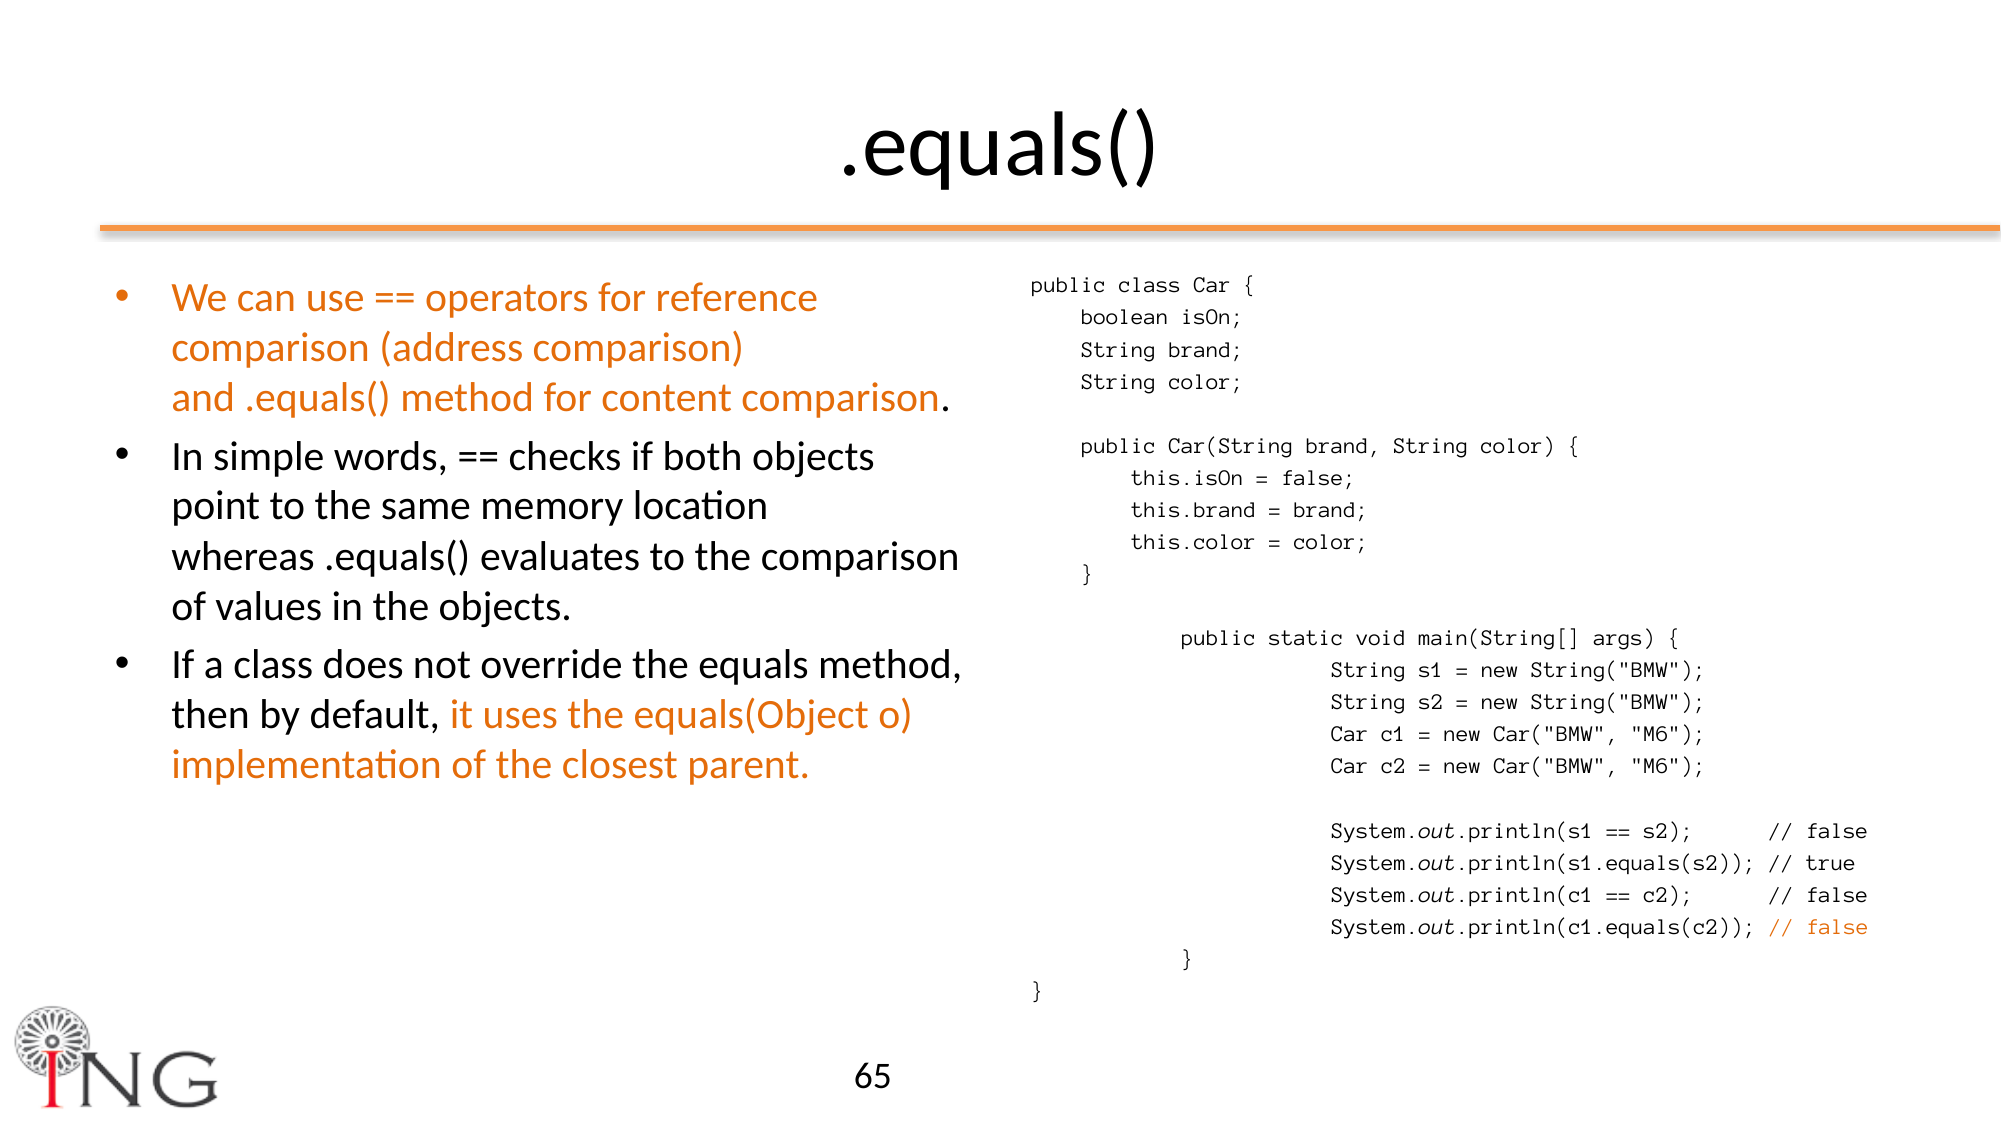

# .equals()
We can use == operators for reference comparison (address comparison) and .equals() method for content comparison.
In simple words, == checks if both objects point to the same memory location whereas .equals() evaluates to the comparison of values in the objects.
If a class does not override the equals method, then by default, it uses the equals(Object o) implementation of the closest parent.

public class Car {
    boolean isOn;
    String brand;
    String color;

    public Car(String brand, String color) {
        this.isOn = false;
        this.brand = brand;
        this.color = color;
    }

	public static void main(String[] args) {
		String s1 = new String("BMW");
		String s2 = new String("BMW");
		Car c1 = new Car("BMW", "M6");
		Car c2 = new Car("BMW", "M6");

		System.out.println(s1 == s2);      // false
		System.out.println(s1.equals(s2)); // true
		System.out.println(c1 == c2);      // false
		System.out.println(c1.equals(c2)); // false
	}
}

65